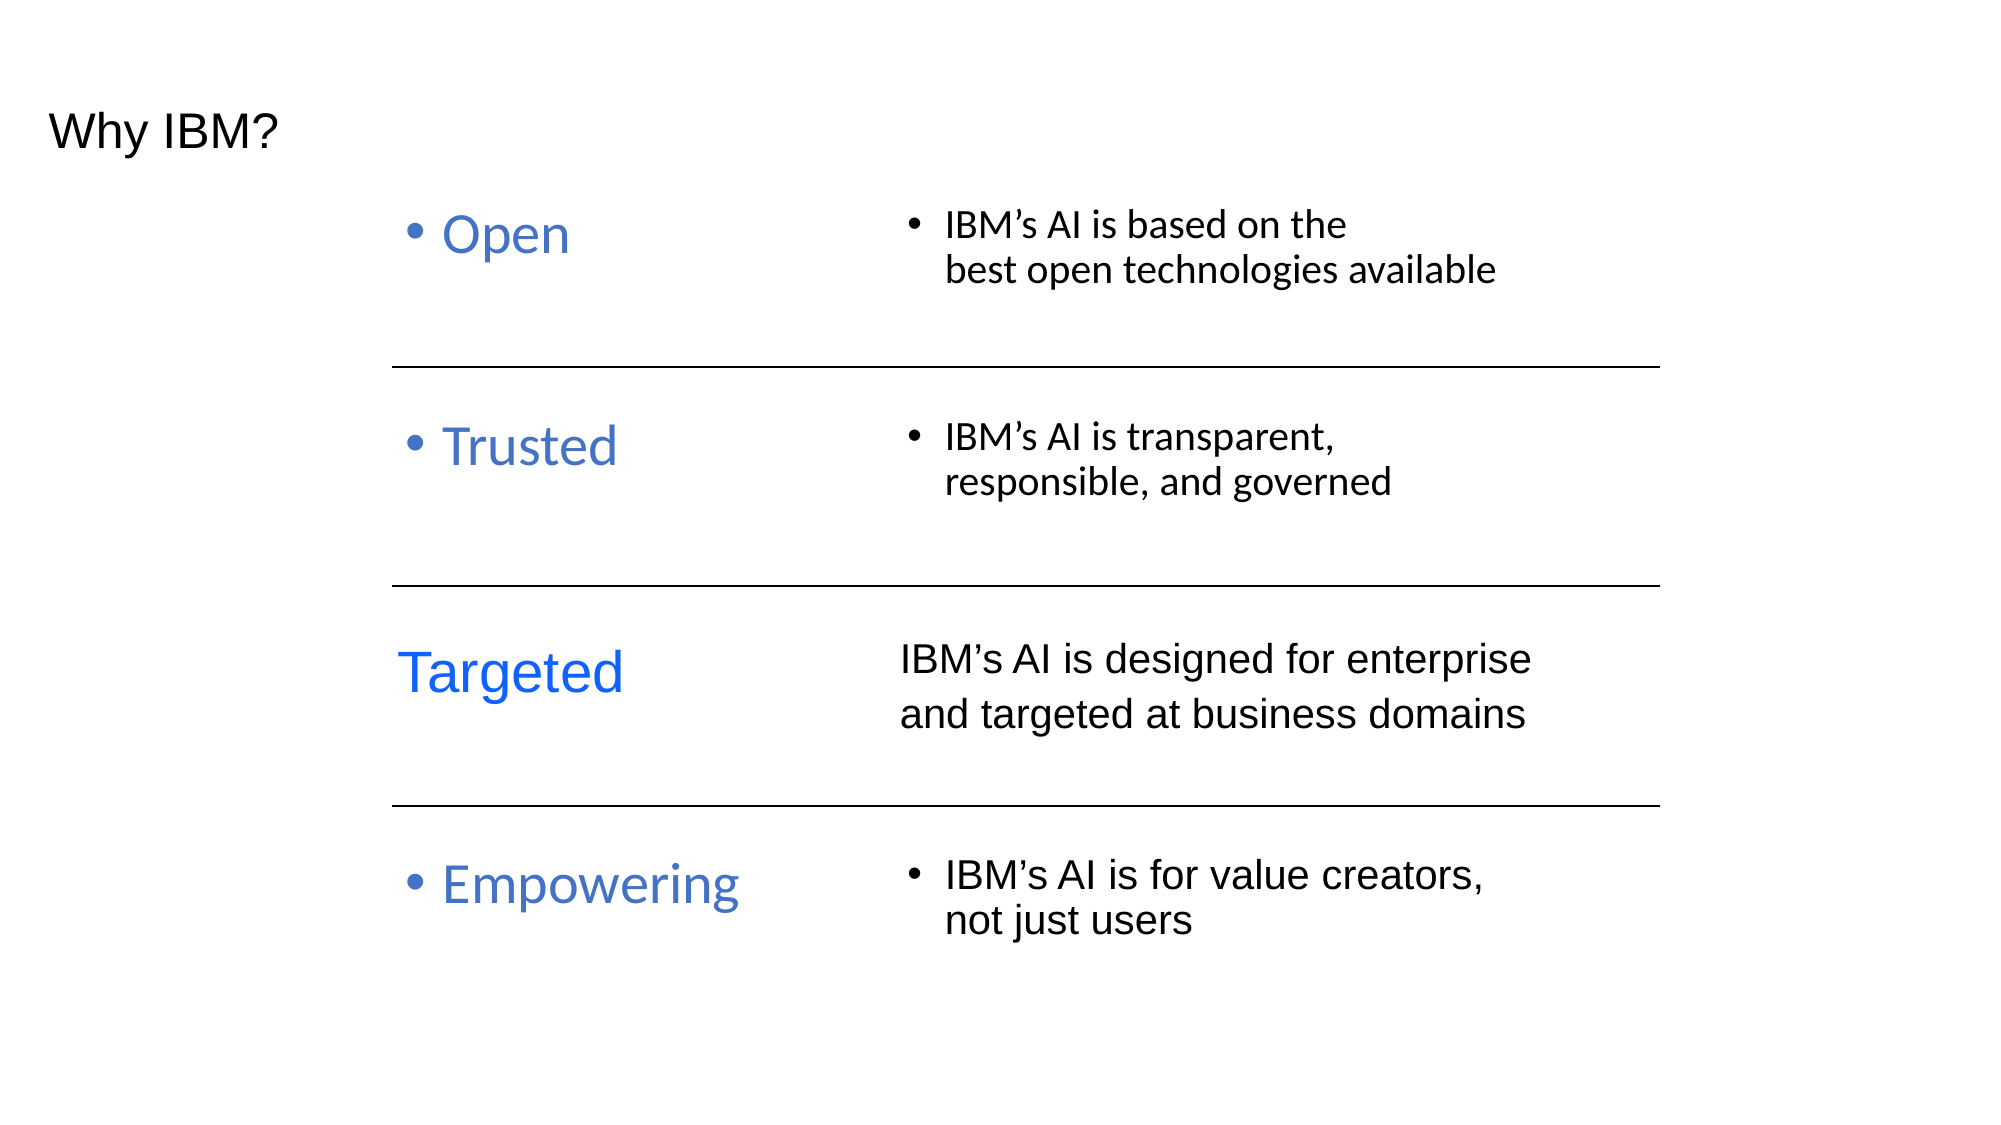

Why IBM?
Open
IBM’s AI is based on the
best open technologies available
IBM’s AI is transparent,
responsible, and governed

Trusted
IBM’s AI is designed for enterprise
and targeted at business domains
Targeted
IBM’s AI is for value creators,
not just users
Empowering